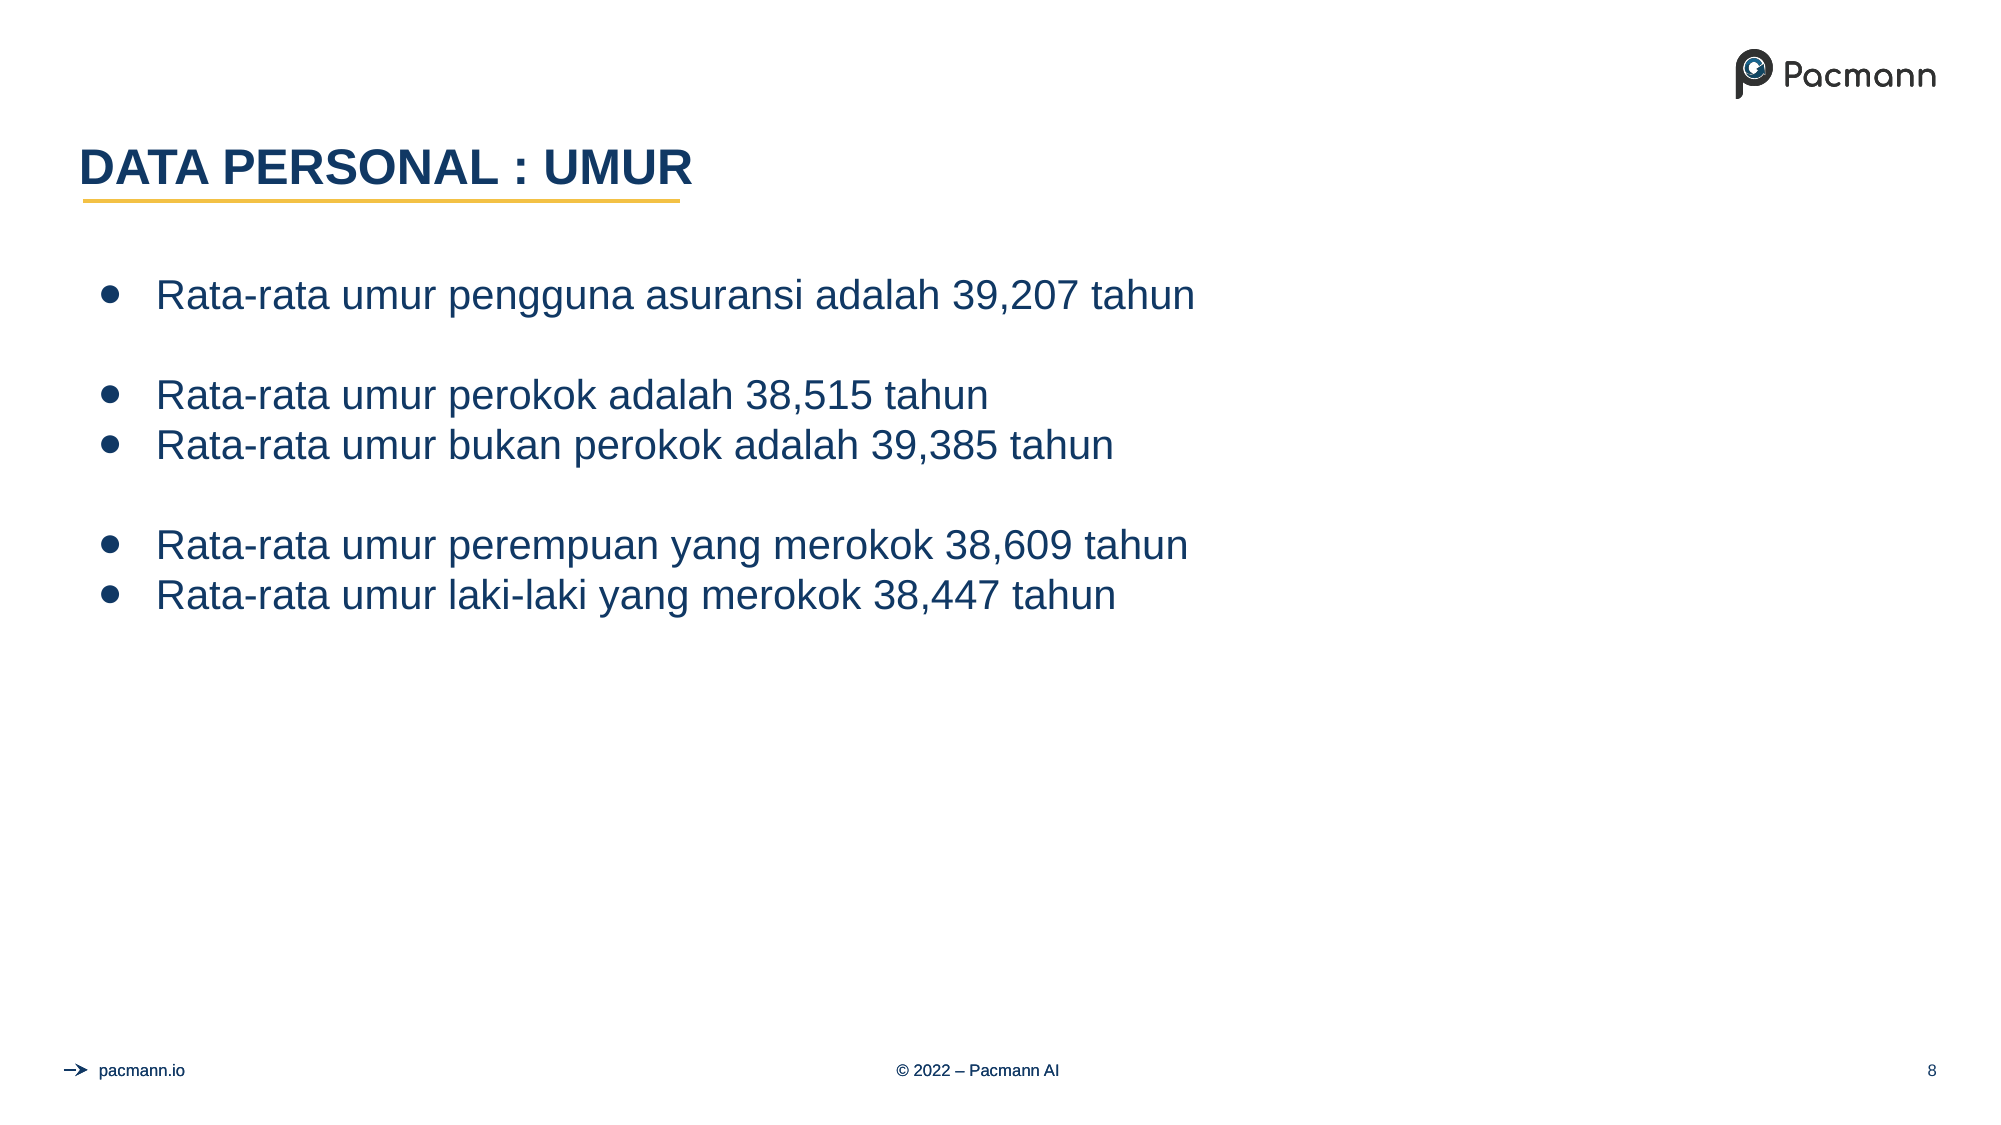

# DATA PERSONAL : UMUR
Rata-rata umur pengguna asuransi adalah 39,207 tahun

Rata-rata umur perokok adalah 38,515 tahun
Rata-rata umur bukan perokok adalah 39,385 tahun

Rata-rata umur perempuan yang merokok 38,609 tahun
Rata-rata umur laki-laki yang merokok 38,447 tahun